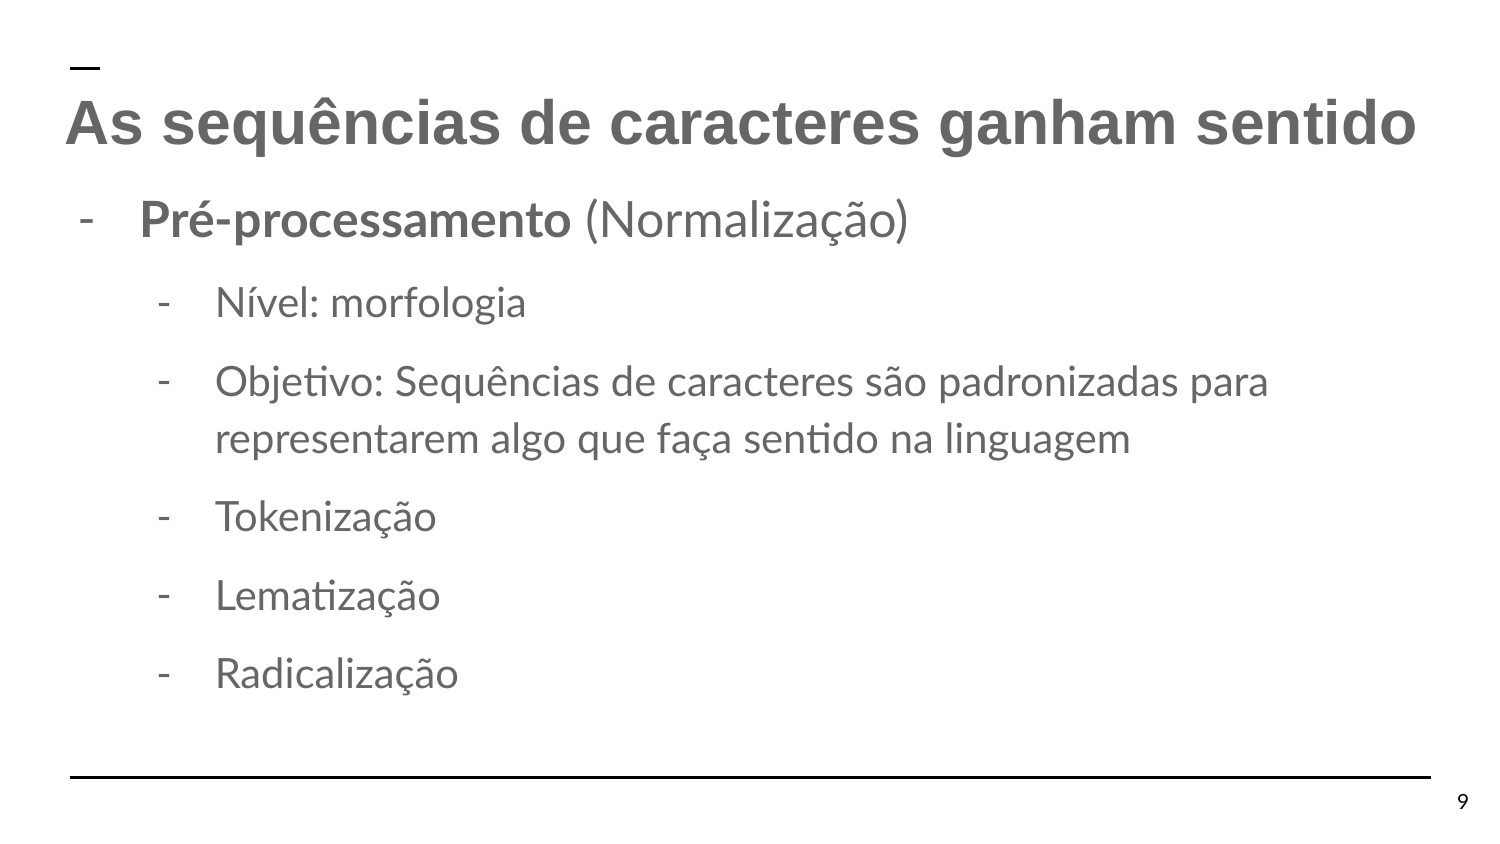

As sequências de caracteres ganham sentido
Pré-processamento (Normalização)
Nível: morfologia
Objetivo: Sequências de caracteres são padronizadas para representarem algo que faça sentido na linguagem
Tokenização
Lematização
Radicalização
9